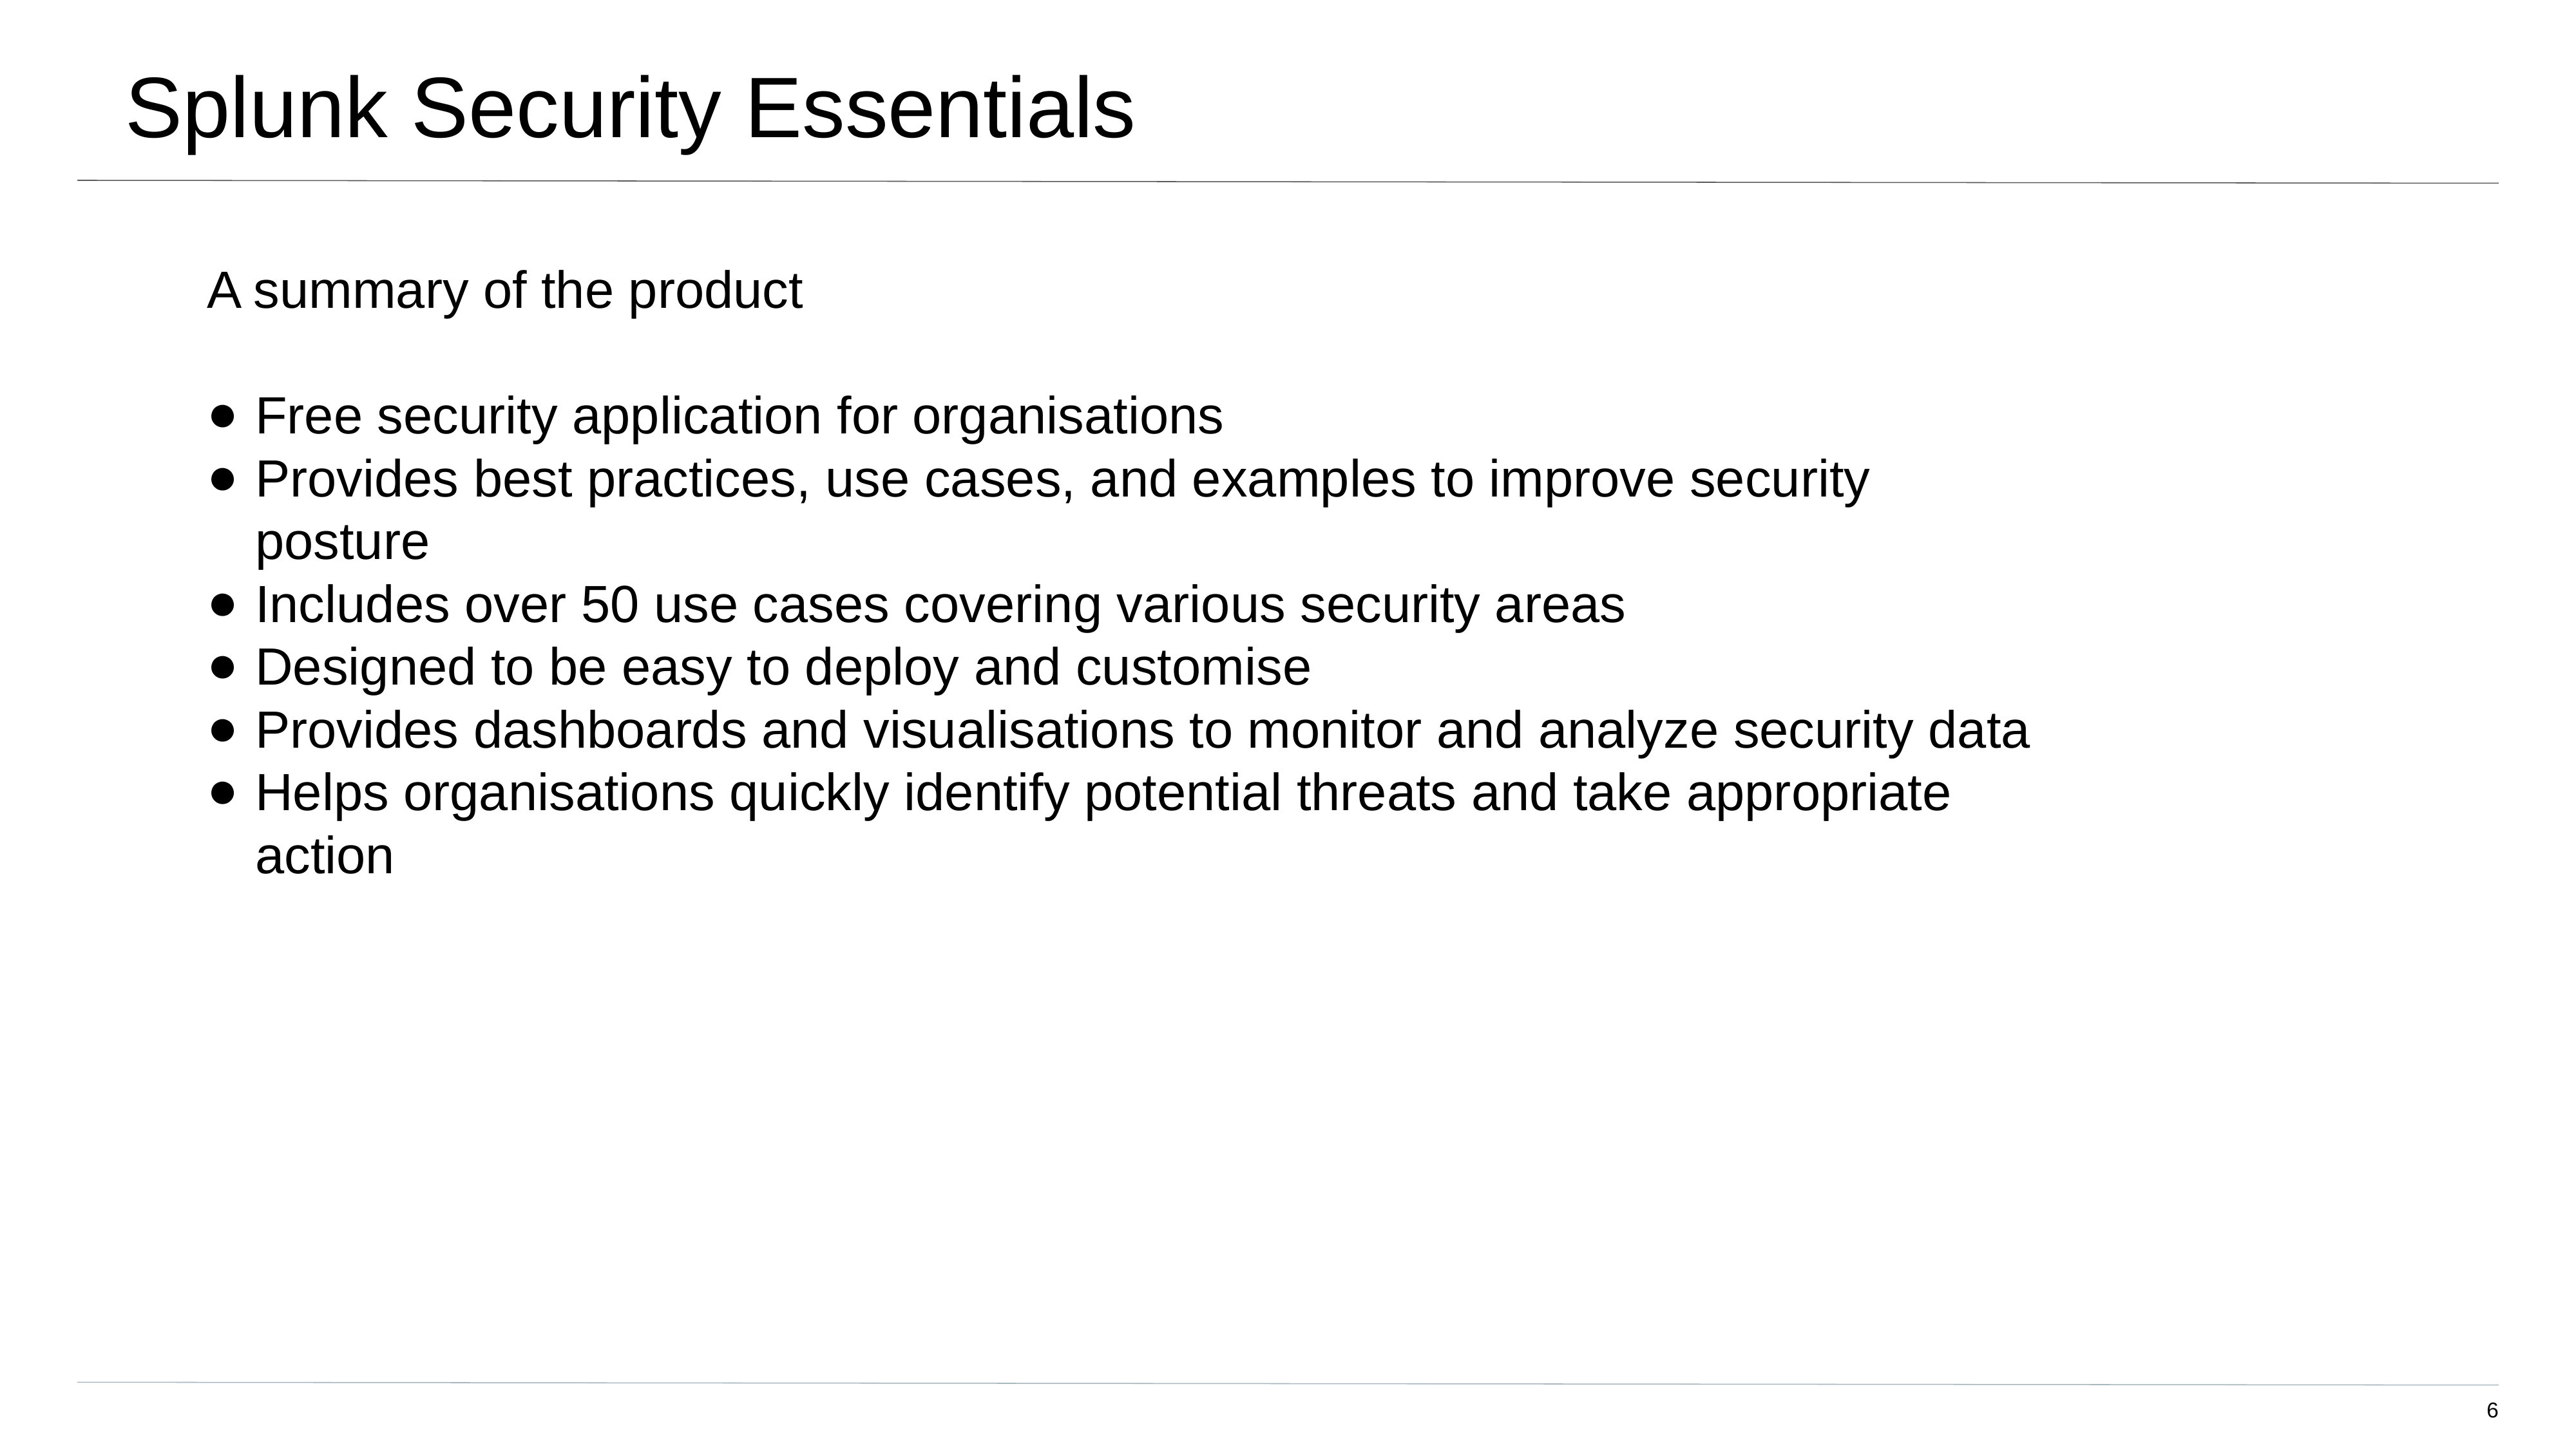

# Splunk Security Essentials
A summary of the product

Free security application for organisations
Provides best practices, use cases, and examples to improve security posture
Includes over 50 use cases covering various security areas
Designed to be easy to deploy and customise
Provides dashboards and visualisations to monitor and analyze security data
Helps organisations quickly identify potential threats and take appropriate action
6